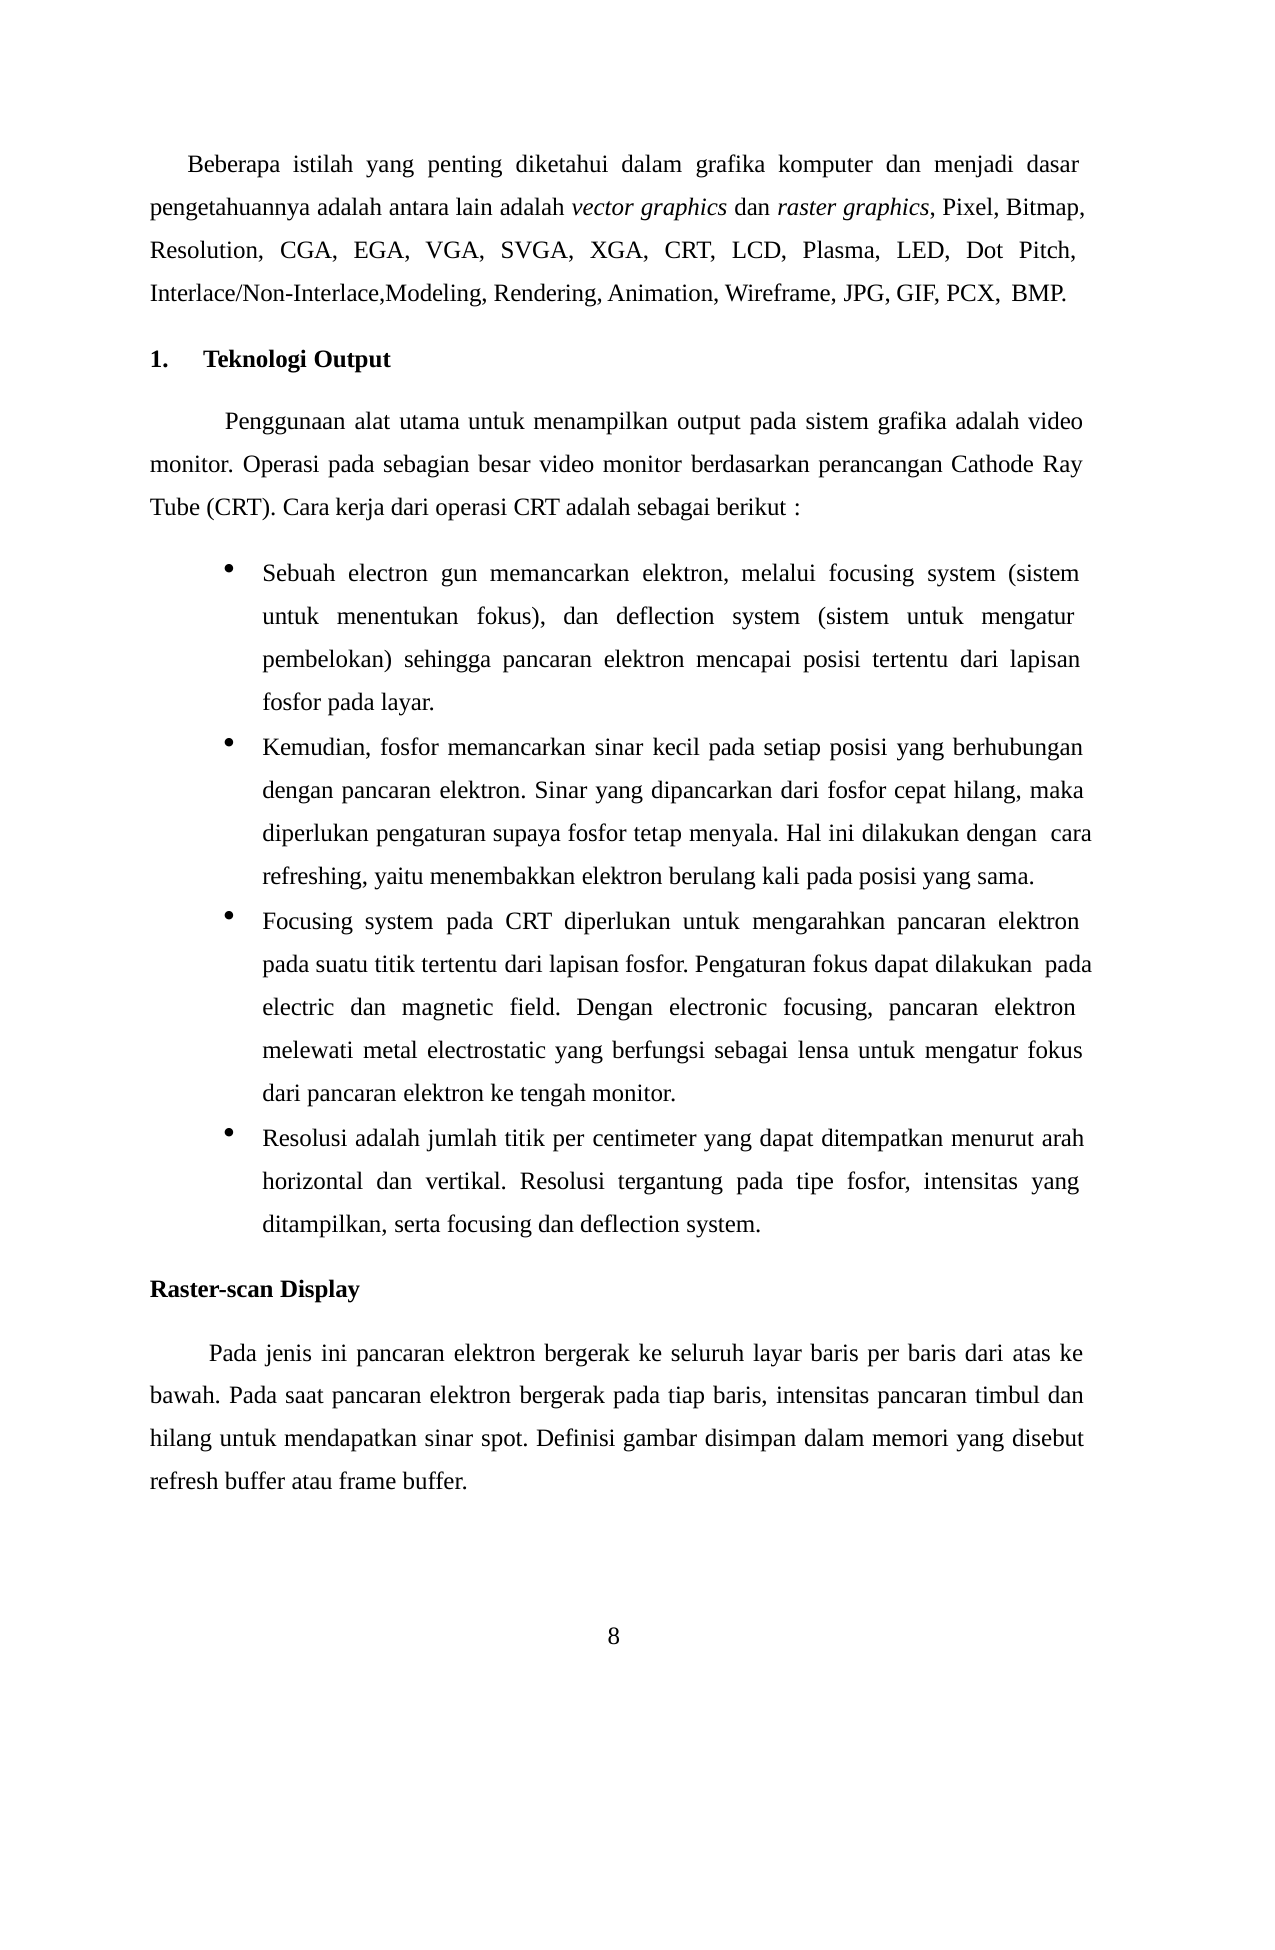

Beberapa istilah yang penting diketahui dalam grafika komputer dan menjadi dasar  pengetahuannya adalah antara lain adalah vector graphics dan raster graphics, Pixel, Bitmap,  Resolution, CGA, EGA, VGA, SVGA, XGA, CRT, LCD, Plasma, LED, Dot Pitch,  Interlace/Non-Interlace,Modeling, Rendering, Animation, Wireframe, JPG, GIF, PCX, BMP.

Teknologi Output
Penggunaan alat utama untuk menampilkan output pada sistem grafika adalah video  monitor. Operasi pada sebagian besar video monitor berdasarkan perancangan Cathode Ray  Tube (CRT). Cara kerja dari operasi CRT adalah sebagai berikut :
Sebuah electron gun memancarkan elektron, melalui focusing system (sistem  untuk menentukan fokus), dan deflection system (sistem untuk mengatur  pembelokan) sehingga pancaran elektron mencapai posisi tertentu dari lapisan  fosfor pada layar.
Kemudian, fosfor memancarkan sinar kecil pada setiap posisi yang berhubungan  dengan pancaran elektron. Sinar yang dipancarkan dari fosfor cepat hilang, maka  diperlukan pengaturan supaya fosfor tetap menyala. Hal ini dilakukan dengan  cara refreshing, yaitu menembakkan elektron berulang kali pada posisi yang sama.
Focusing system pada CRT diperlukan untuk mengarahkan pancaran elektron  pada suatu titik tertentu dari lapisan fosfor. Pengaturan fokus dapat dilakukan  pada electric dan magnetic field. Dengan electronic focusing, pancaran elektron  melewati metal electrostatic yang berfungsi sebagai lensa untuk mengatur fokus  dari pancaran elektron ke tengah monitor.
Resolusi adalah jumlah titik per centimeter yang dapat ditempatkan menurut arah  horizontal dan vertikal. Resolusi tergantung pada tipe fosfor, intensitas yang  ditampilkan, serta focusing dan deflection system.

Raster-scan Display
Pada jenis ini pancaran elektron bergerak ke seluruh layar baris per baris dari atas ke  bawah. Pada saat pancaran elektron bergerak pada tiap baris, intensitas pancaran timbul dan  hilang untuk mendapatkan sinar spot. Definisi gambar disimpan dalam memori yang disebut  refresh buffer atau frame buffer.
8